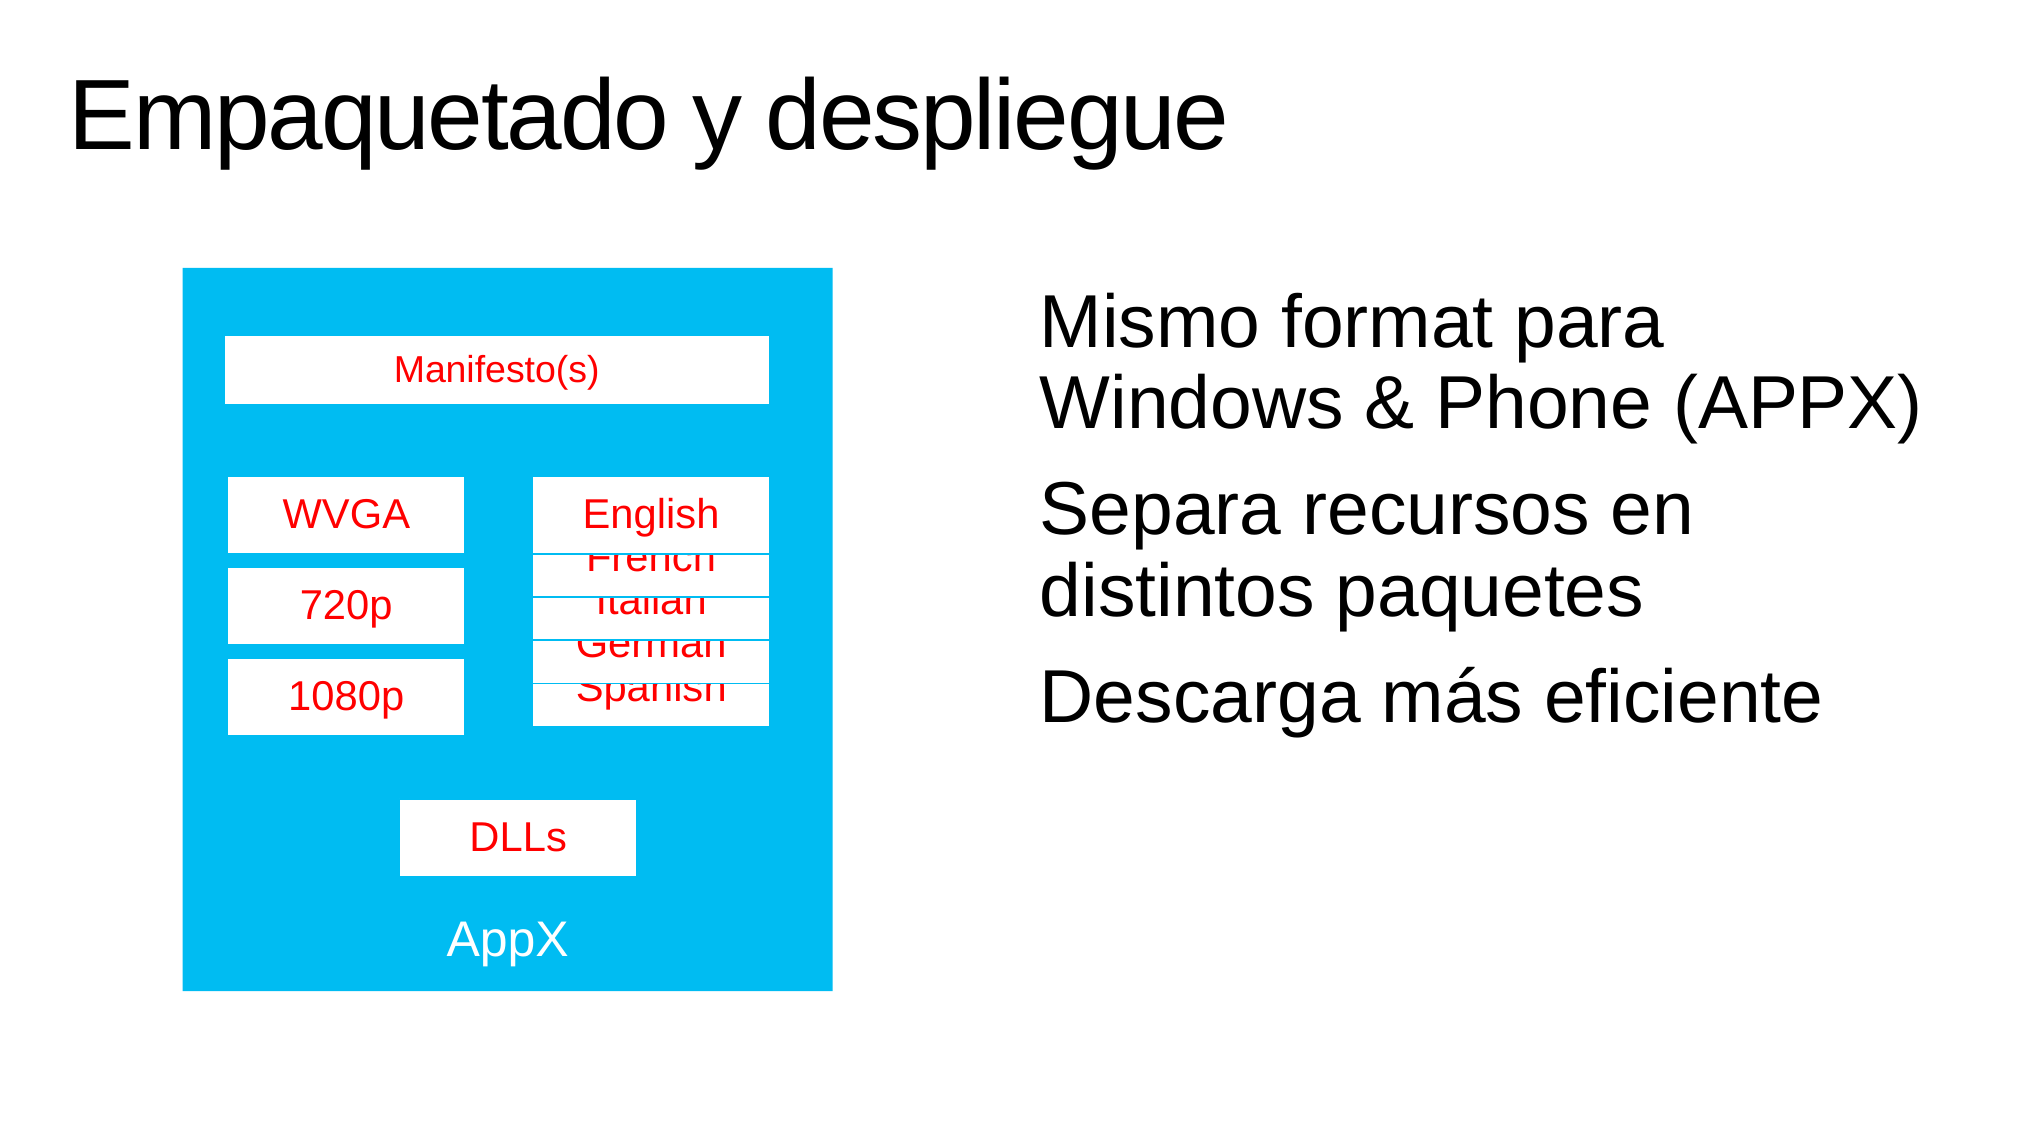

# Empaquetado y despliegue
AppX
Mismo format para Windows & Phone (APPX)
Separa recursos en distintos paquetes
Descarga más eficiente

Manifesto(s)
English
WVGA
French
Italian
720p
German
Spanish
1080p
DLLs